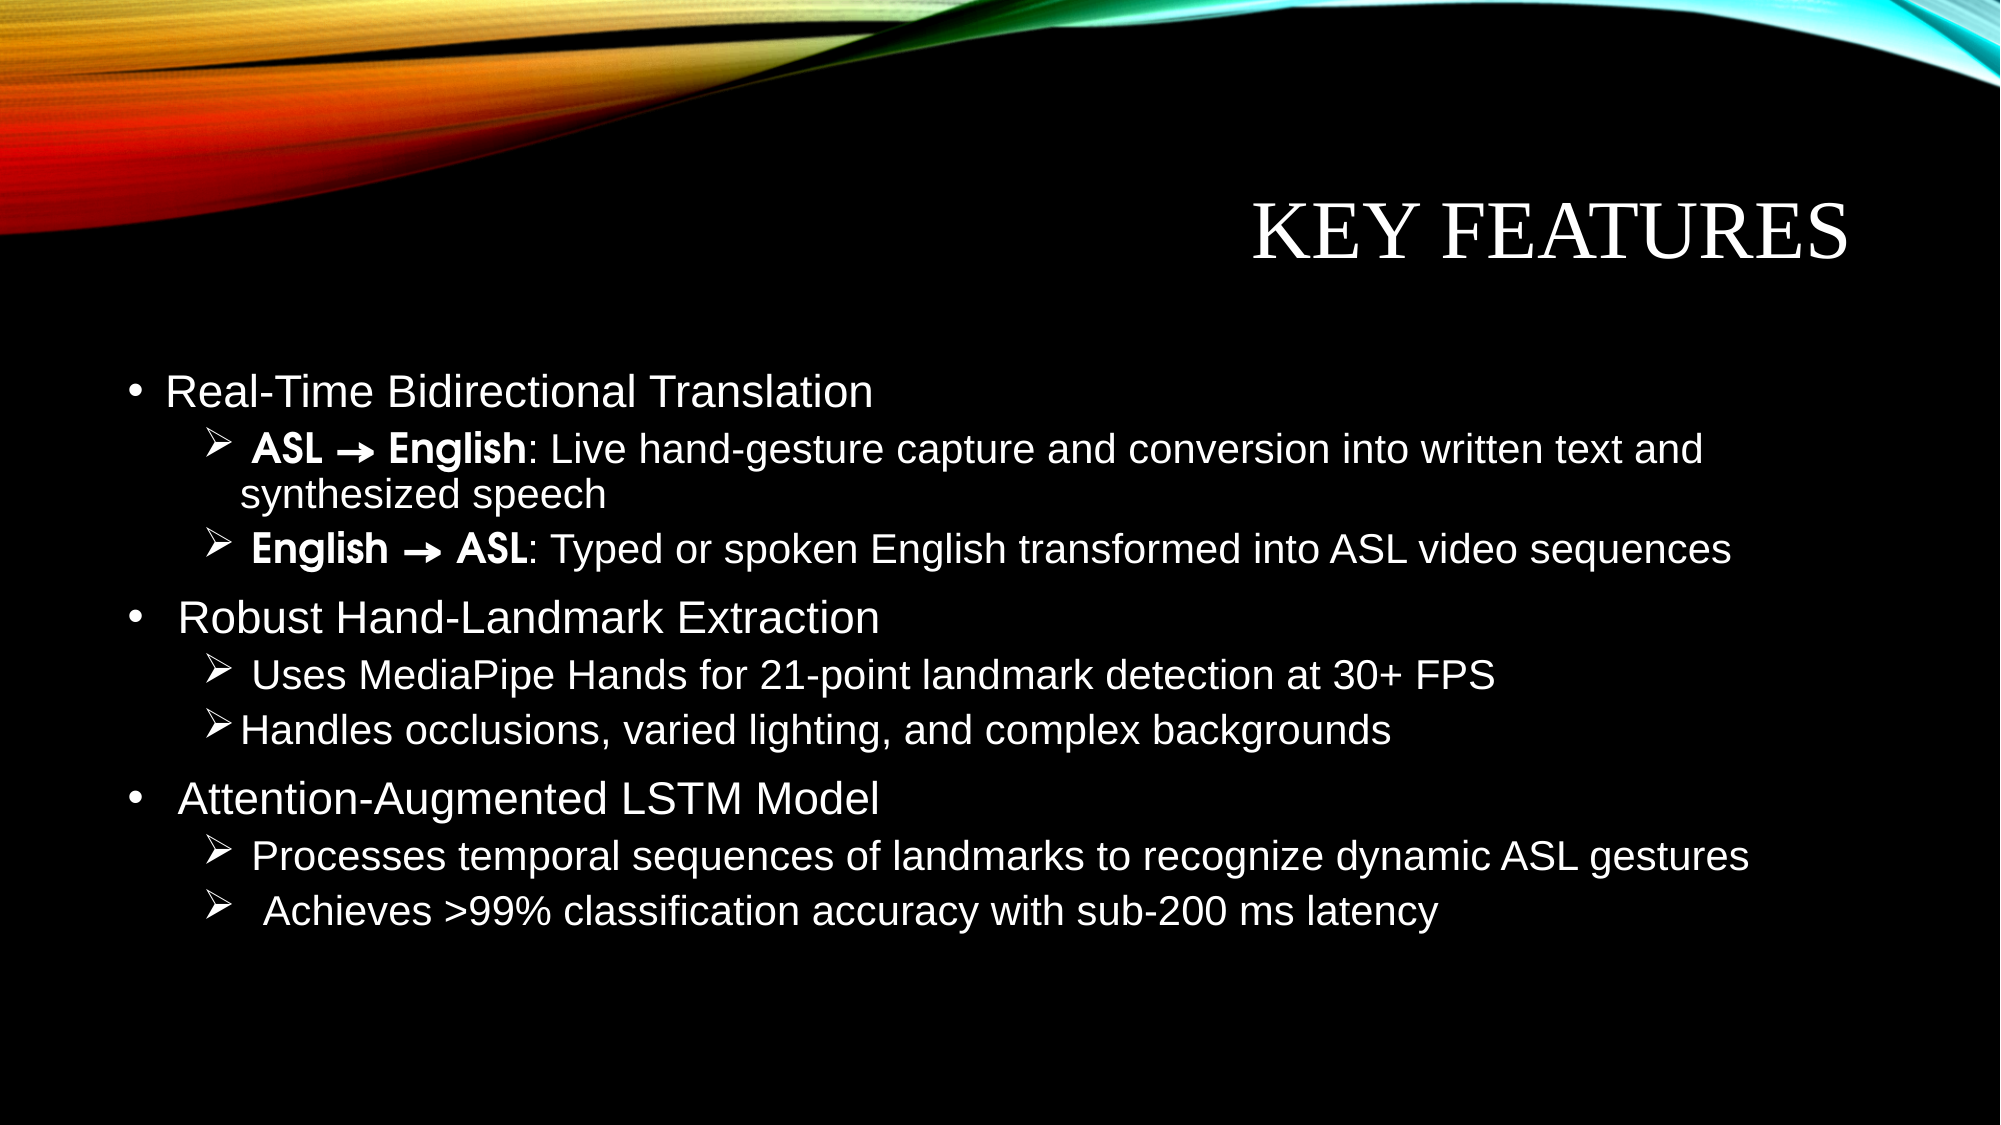

# Key Features
Real-Time Bidirectional Translation
 ASL → English: Live hand-gesture capture and conversion into written text and synthesized speech
 English → ASL: Typed or spoken English transformed into ASL video sequences
 Robust Hand-Landmark Extraction
 Uses MediaPipe Hands for 21-point landmark detection at 30+ FPS
Handles occlusions, varied lighting, and complex backgrounds
 Attention-Augmented LSTM Model
 Processes temporal sequences of landmarks to recognize dynamic ASL gestures
  Achieves >99% classification accuracy with sub-200 ms latency